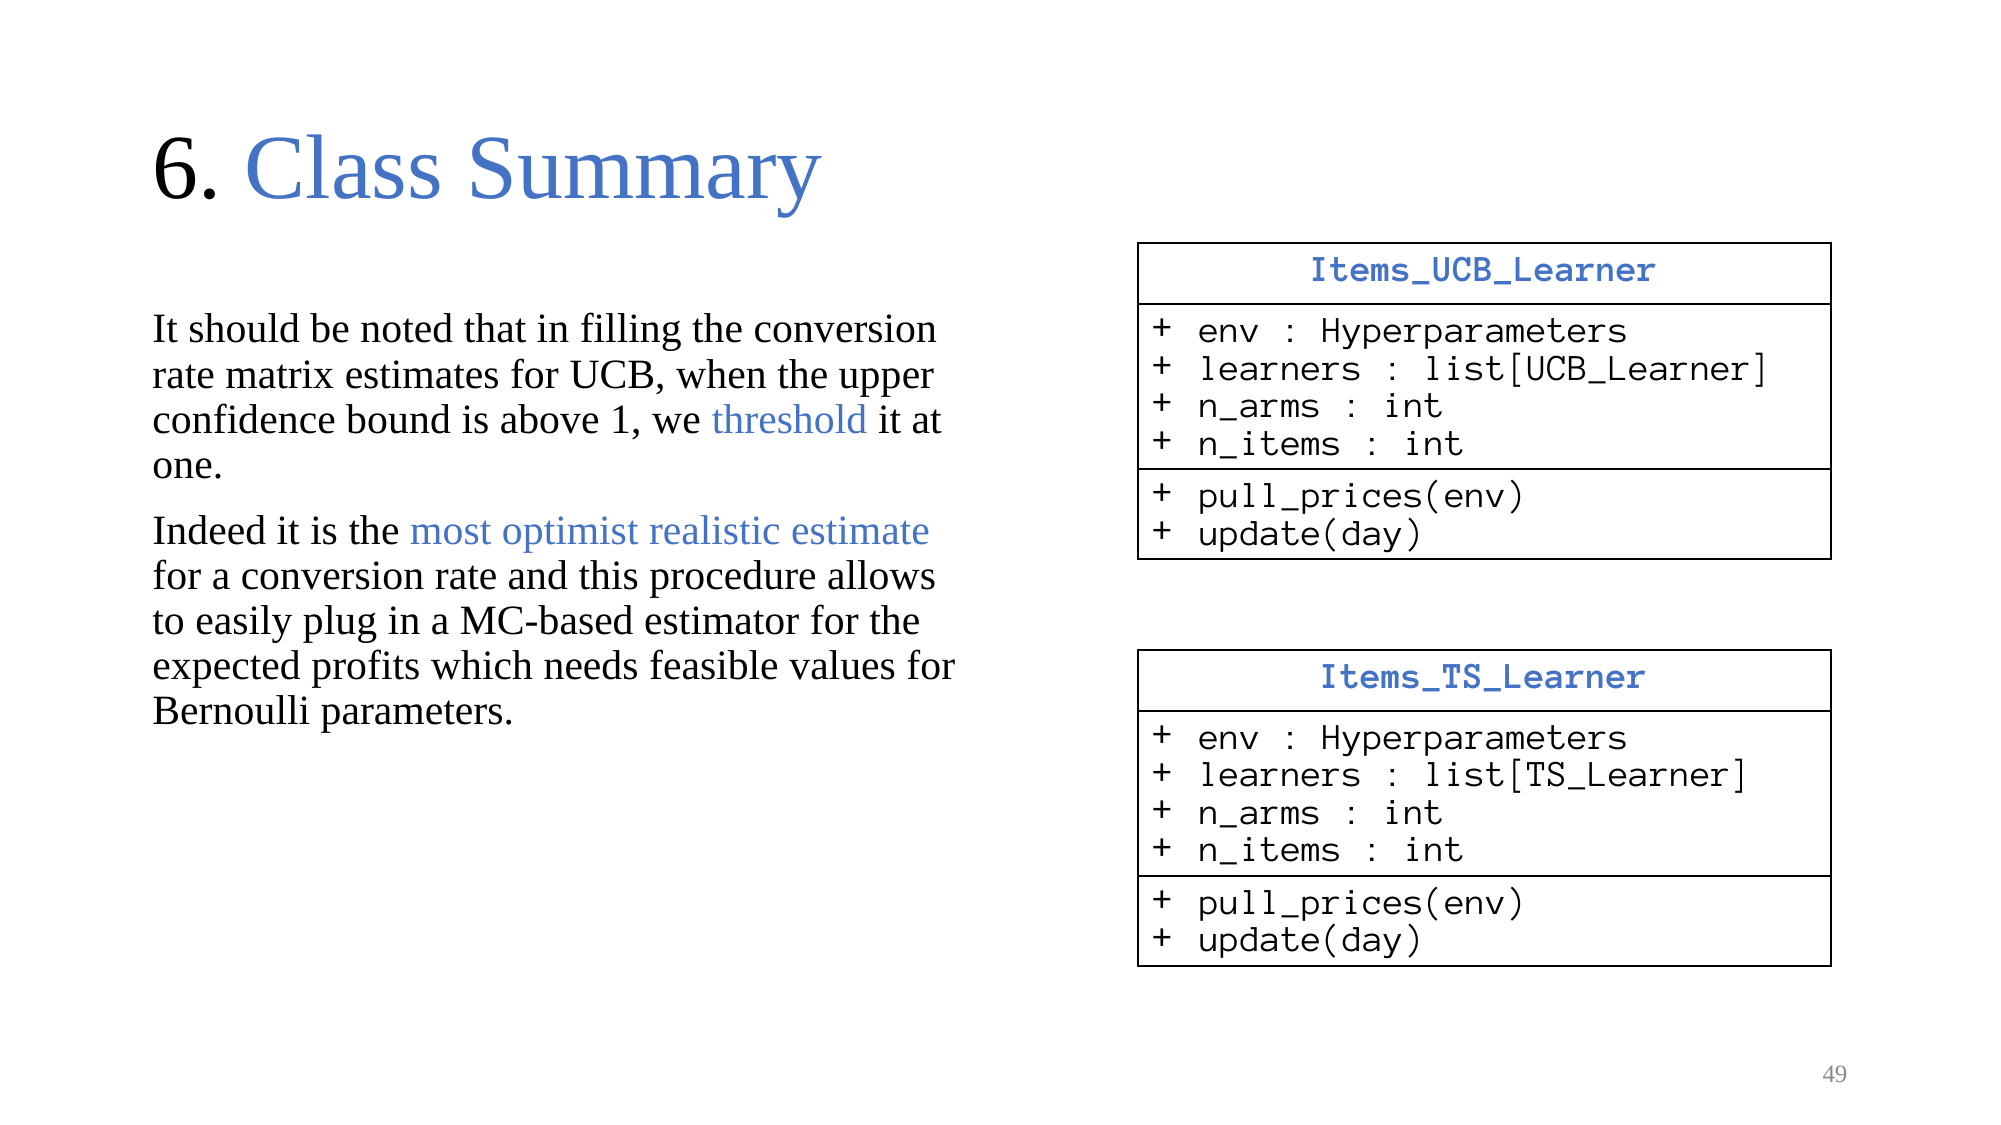

# 6. Class Summary
| Items\_UCB\_Learner |
| --- |
| env : Hyperparameters learners : list[UCB\_Learner] n\_arms : int n\_items : int |
| pull\_prices(env) update(day) |
It should be noted that in filling the conversion rate matrix estimates for UCB, when the upper confidence bound is above 1, we threshold it at one.
Indeed it is the most optimist realistic estimate for a conversion rate and this procedure allows to easily plug in a MC-based estimator for the expected profits which needs feasible values for Bernoulli parameters.
| Items\_TS\_Learner |
| --- |
| env : Hyperparameters learners : list[TS\_Learner] n\_arms : int n\_items : int |
| pull\_prices(env) update(day) |
49